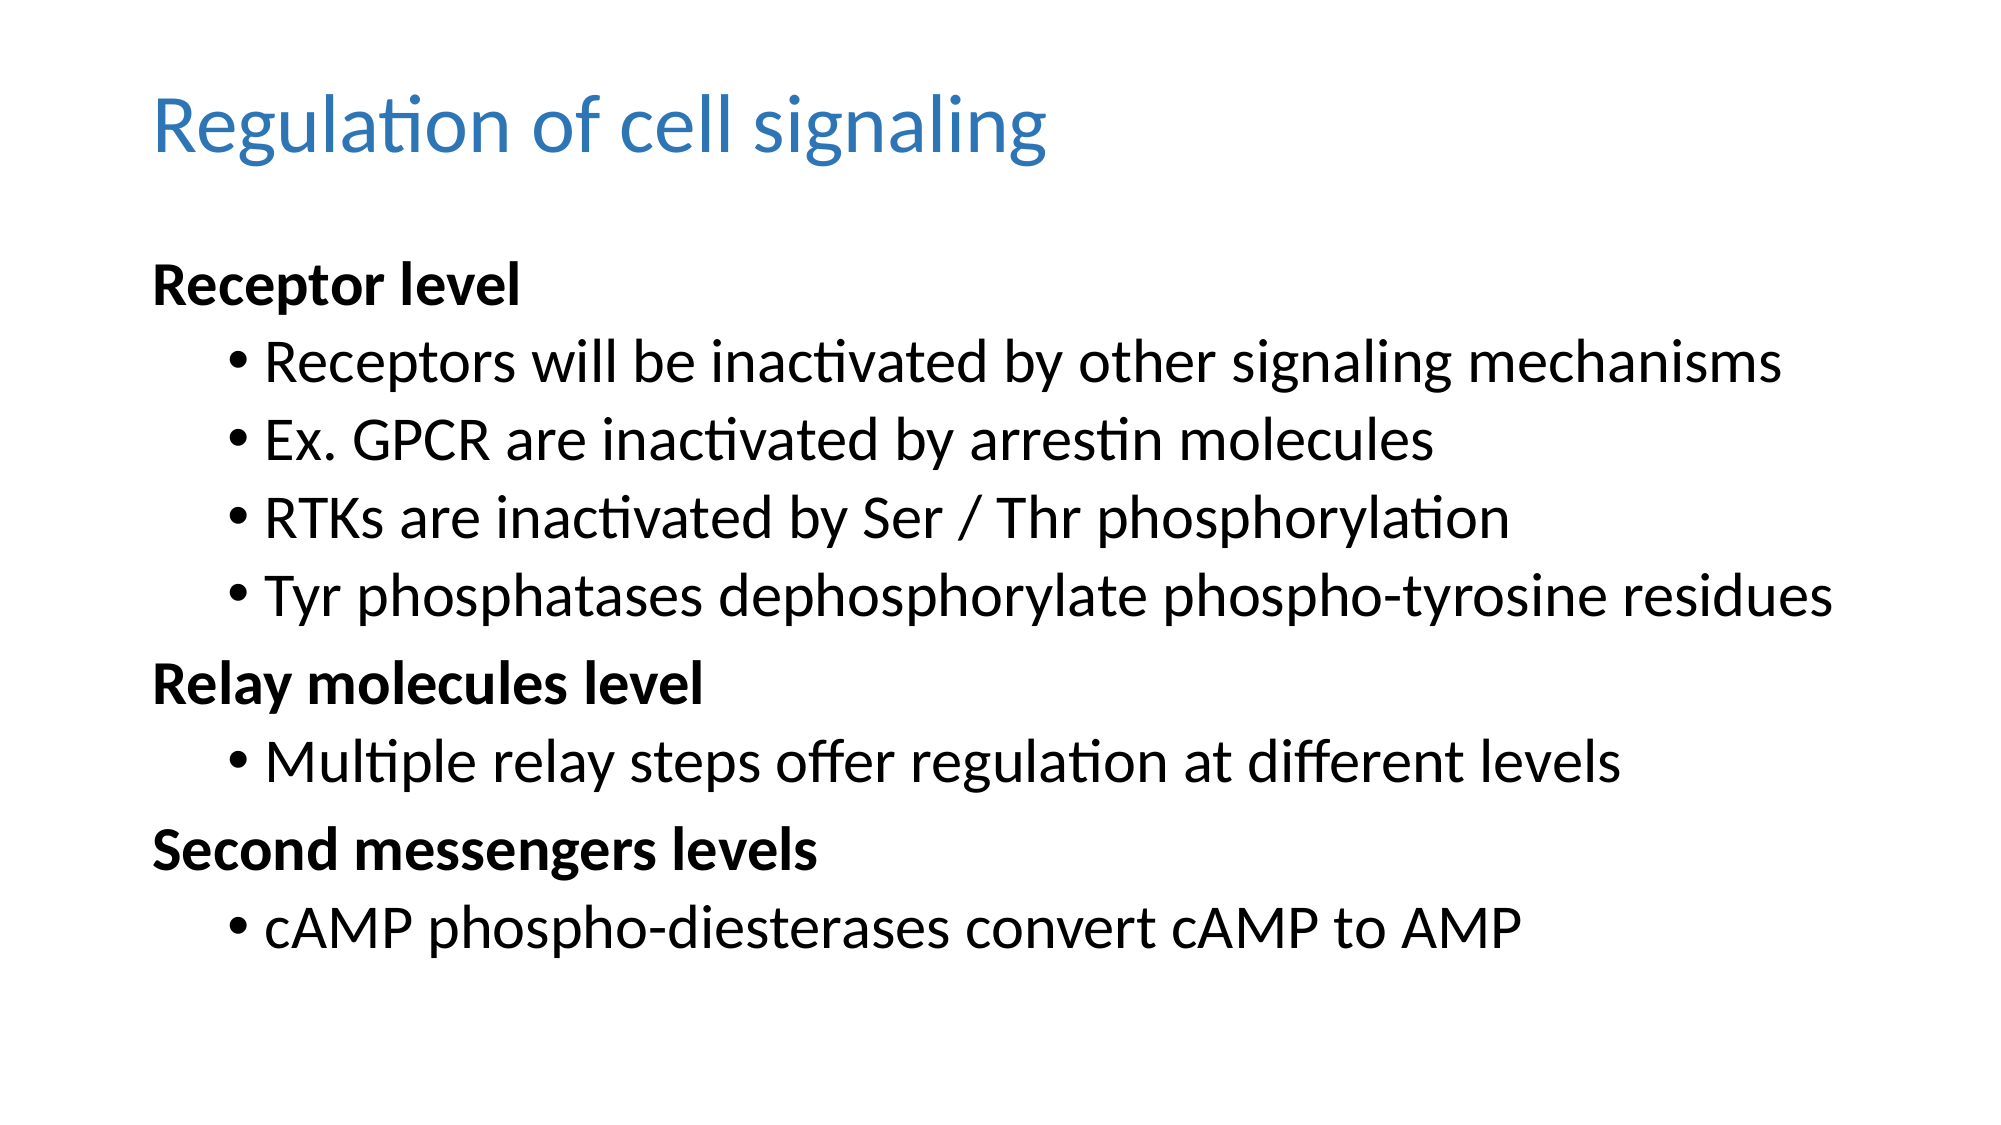

# Regulation of cell signaling
Receptor level
Receptors will be inactivated by other signaling mechanisms
Ex. GPCR are inactivated by arrestin molecules
RTKs are inactivated by Ser / Thr phosphorylation
Tyr phosphatases dephosphorylate phospho-tyrosine residues
Relay molecules level
Multiple relay steps offer regulation at different levels
Second messengers levels
cAMP phospho-diesterases convert cAMP to AMP